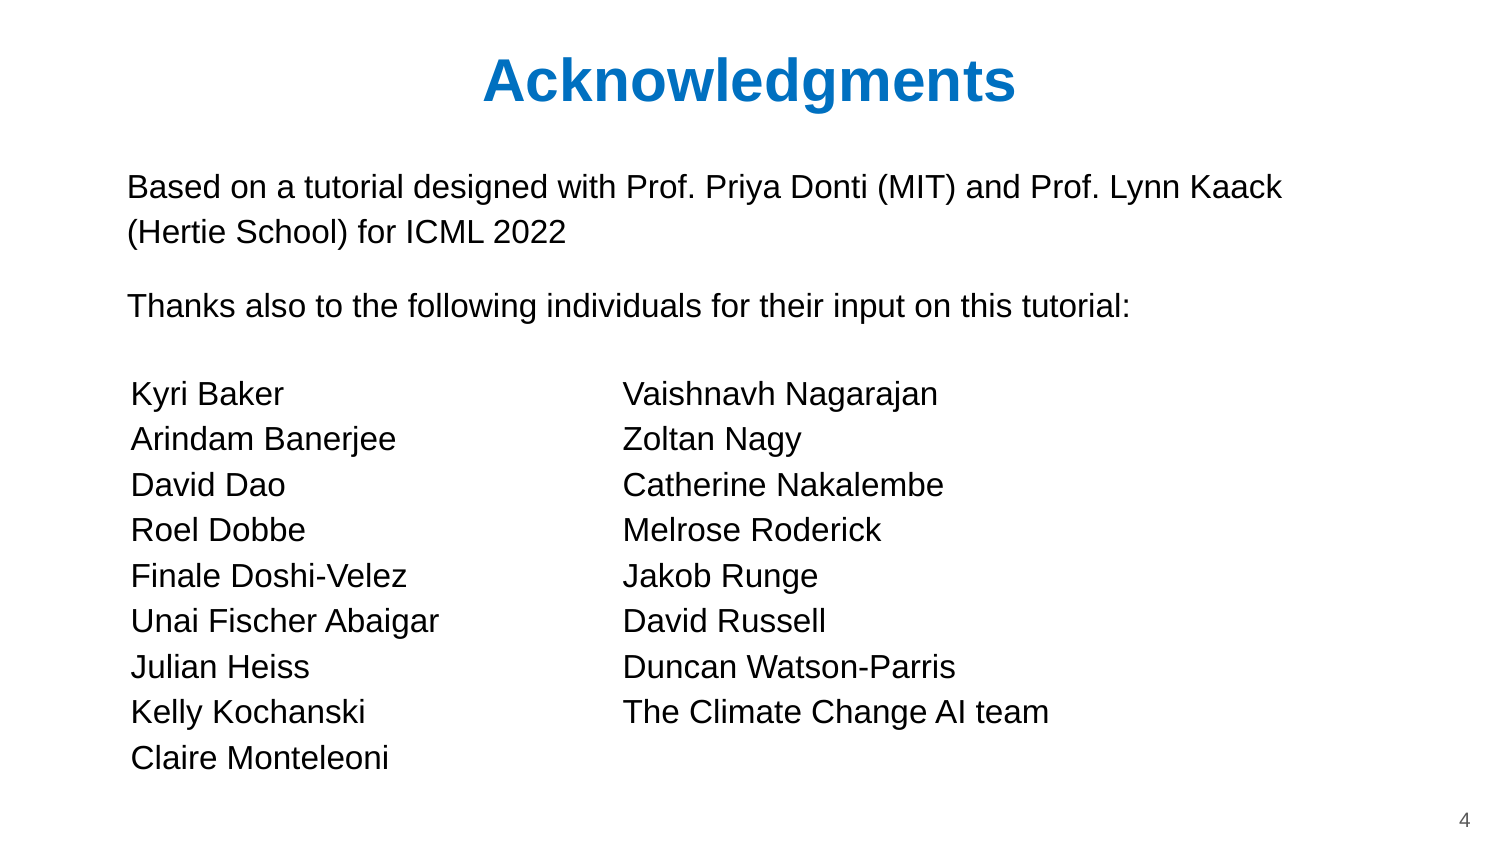

# Acknowledgments
Based on a tutorial designed with Prof. Priya Donti (MIT) and Prof. Lynn Kaack (Hertie School) for ICML 2022

Thanks also to the following individuals for their input on this tutorial:
Kyri Baker
Arindam Banerjee
David Dao
Roel Dobbe
Finale Doshi-Velez
Unai Fischer Abaigar
Julian Heiss
Kelly Kochanski
Claire Monteleoni
Vaishnavh Nagarajan
Zoltan Nagy
Catherine Nakalembe
Melrose Roderick
Jakob Runge
David Russell
Duncan Watson-Parris
The Climate Change AI team
4